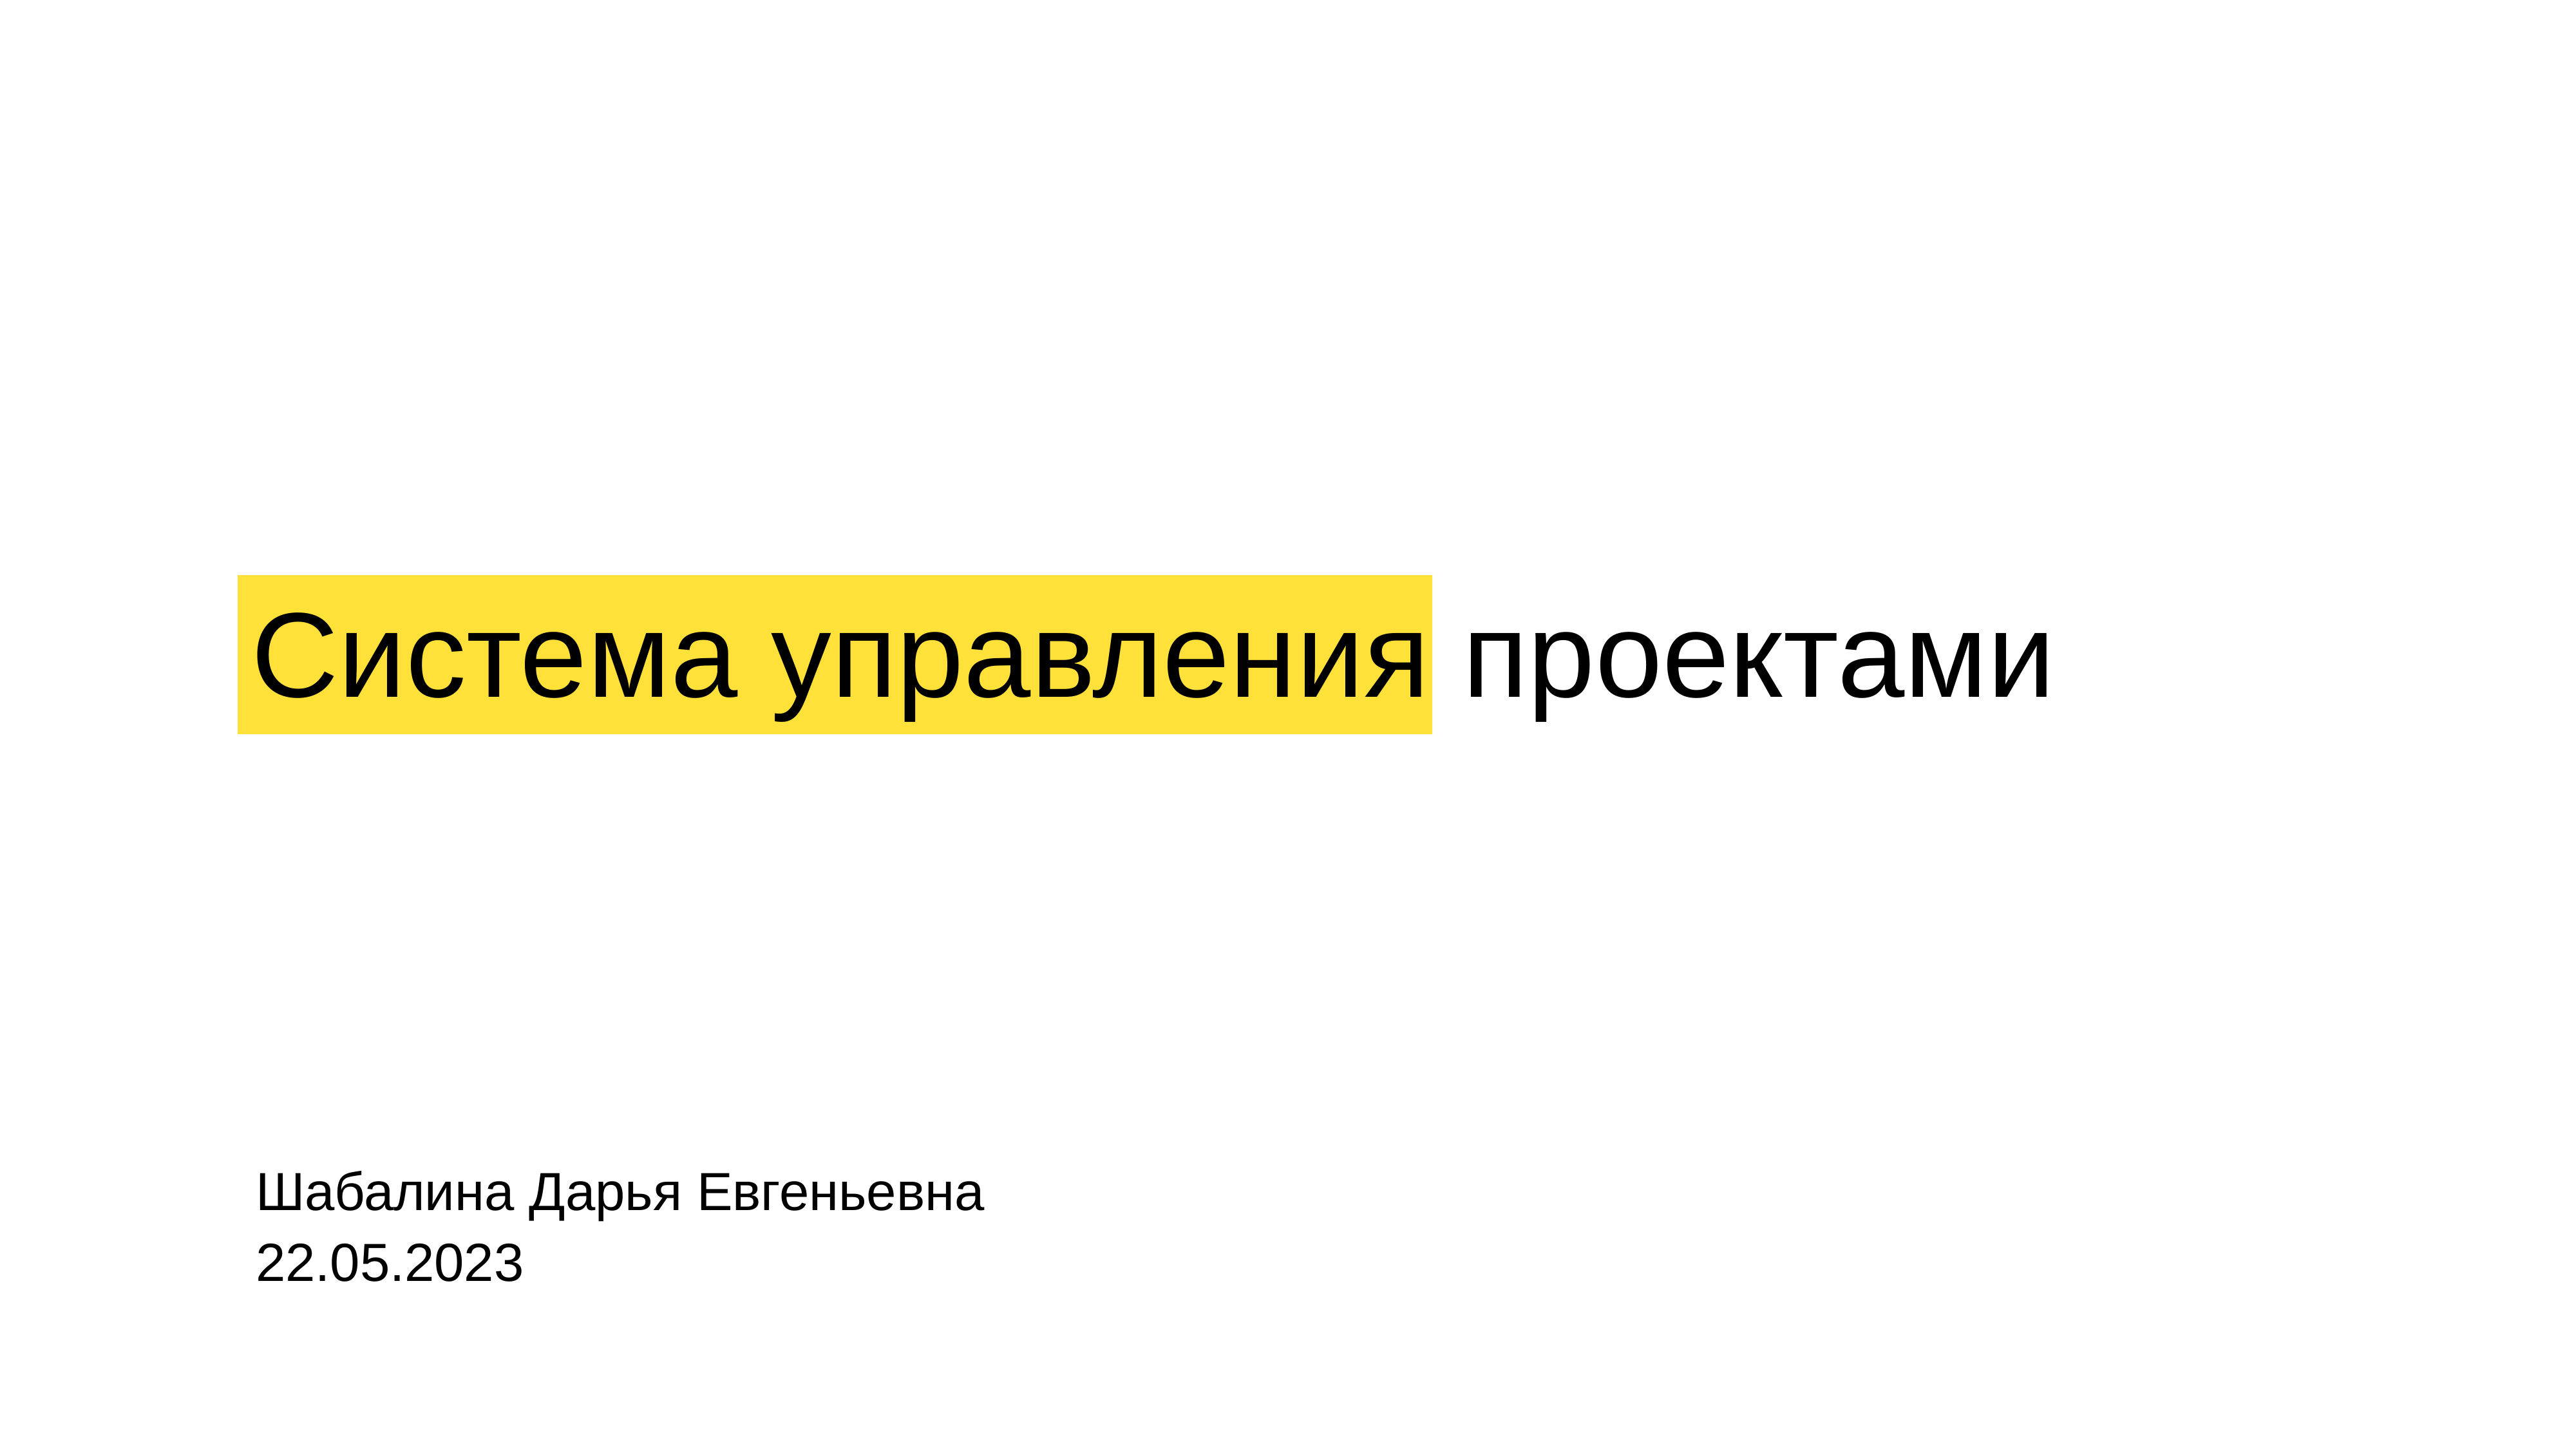

Система управления проектами
Шабалина Дарья Евгеньевна
22.05.2023